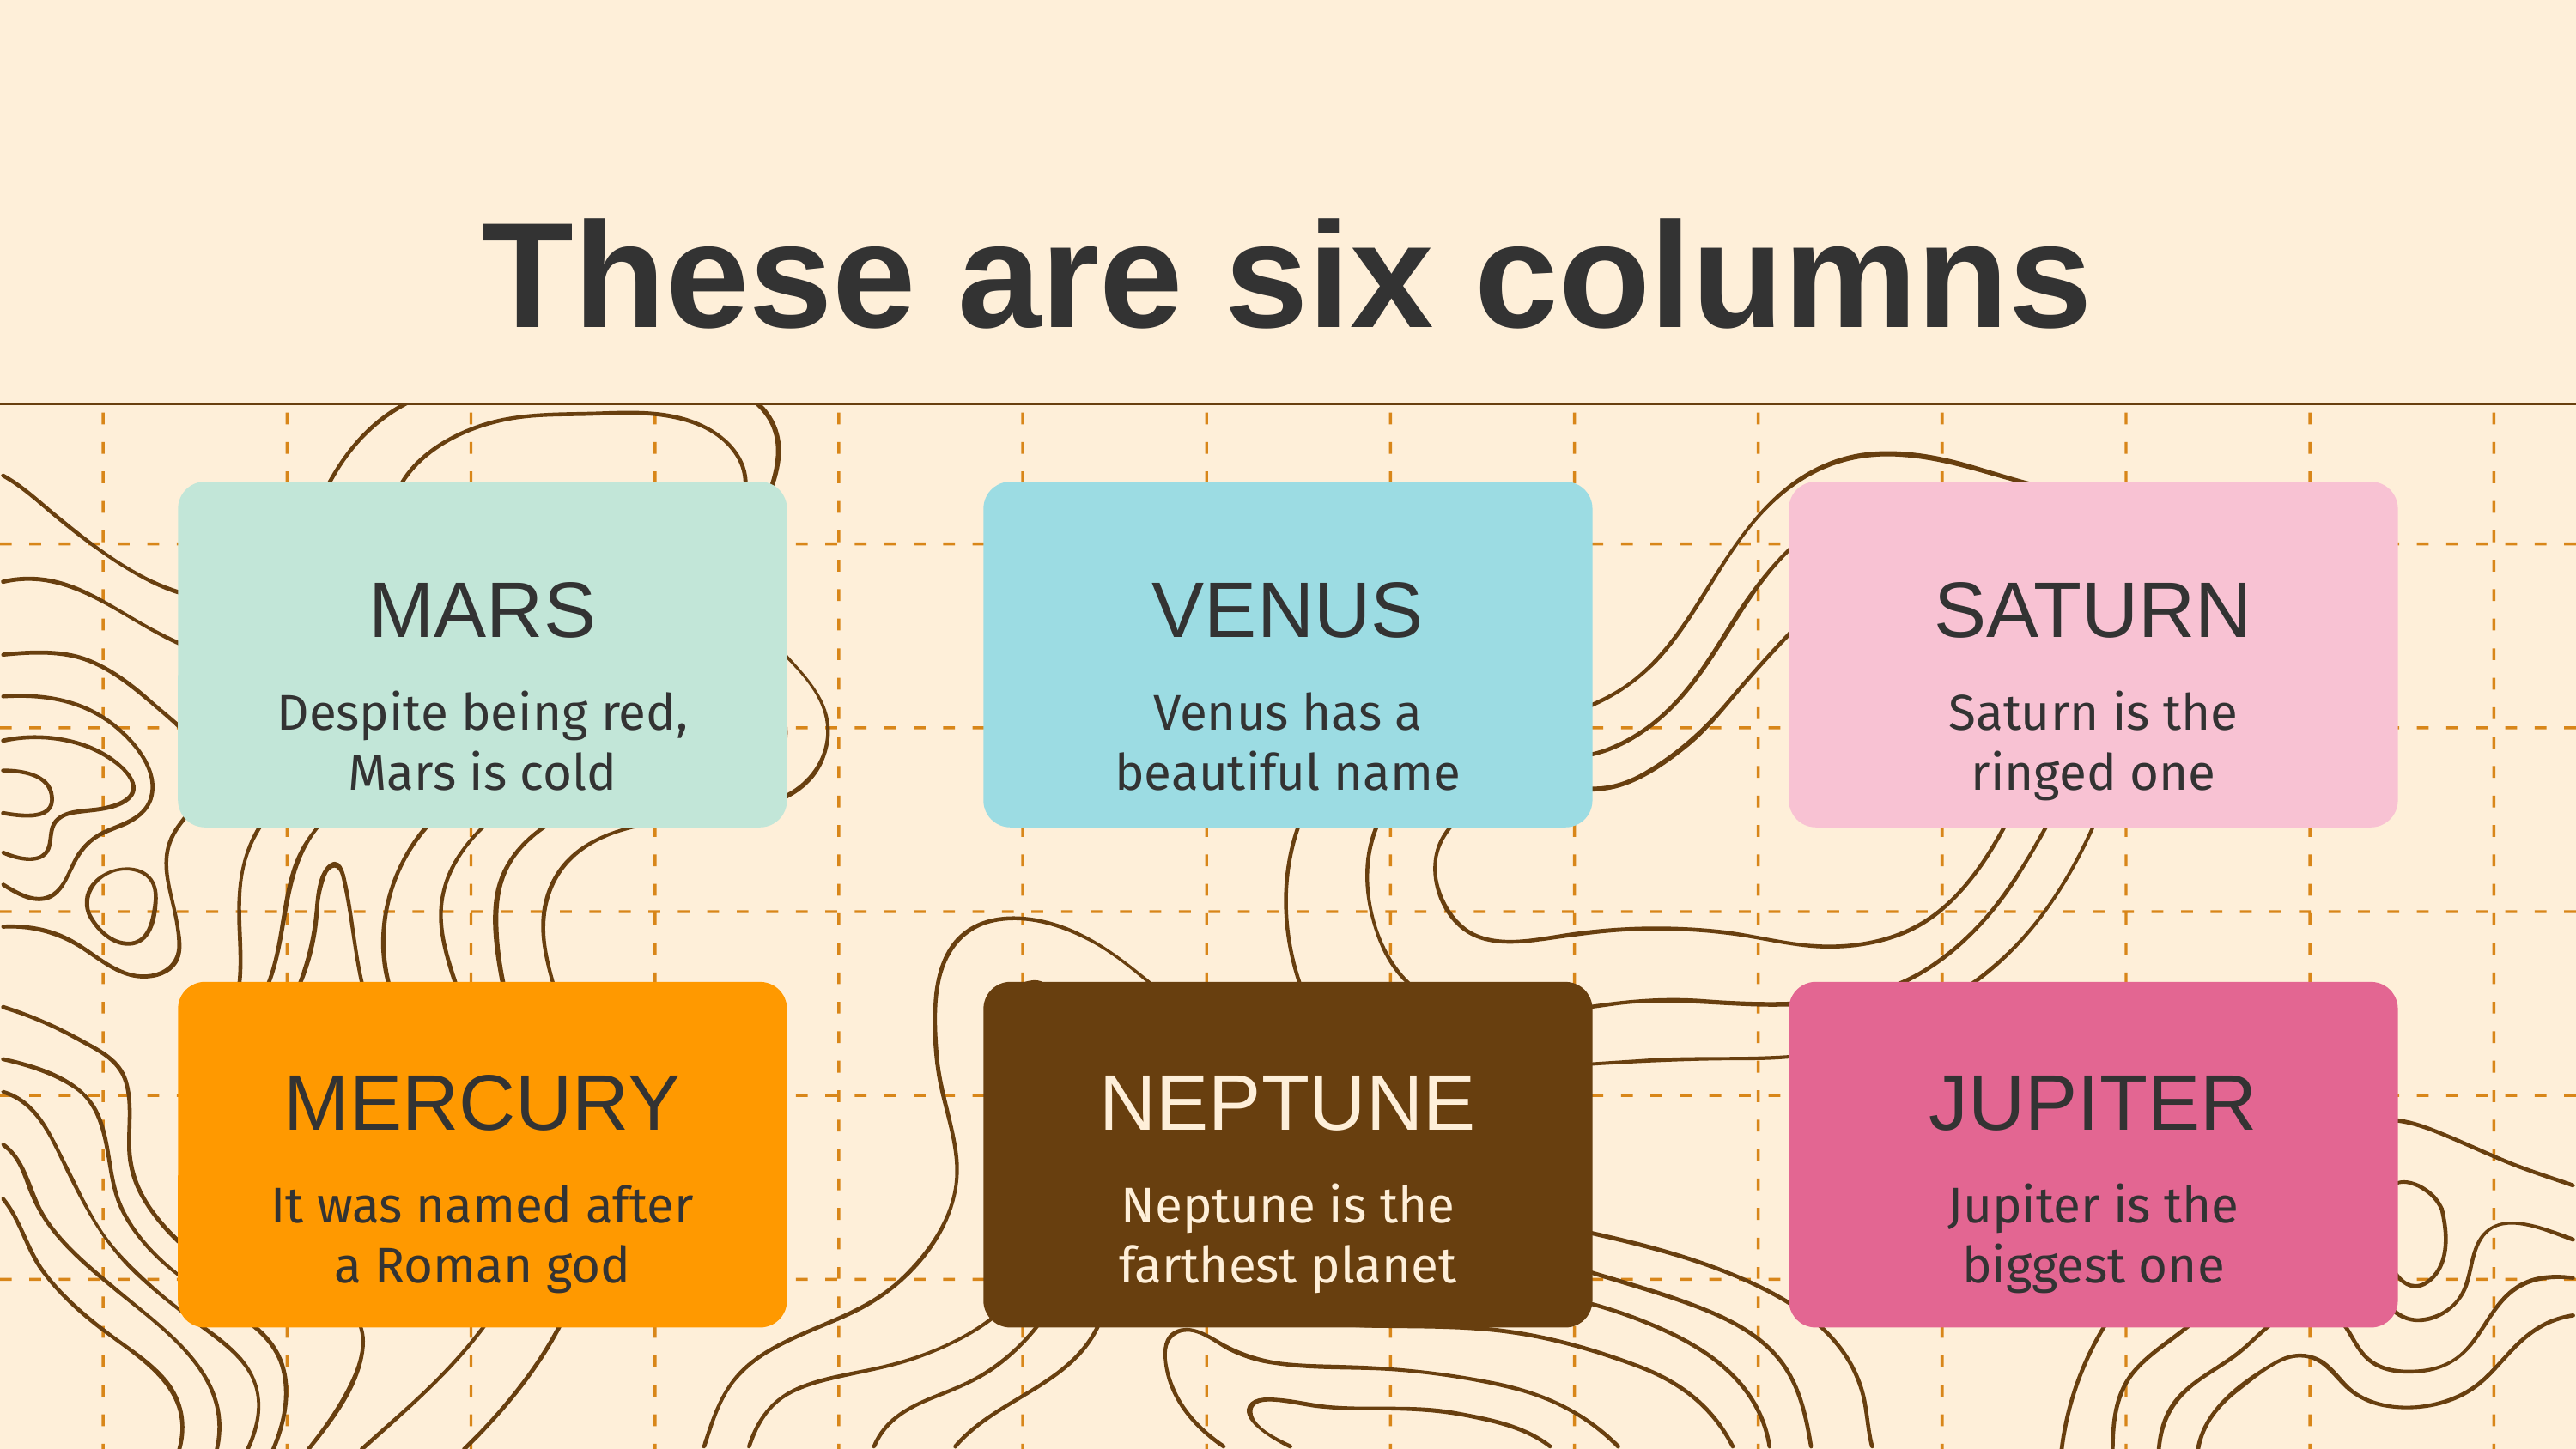

# These are six columns

MARS
VENUS
SATURN
Despite being red, Mars is cold
Venus has a beautiful name
Saturn is the ringed one

MERCURY
NEPTUNE
JUPITER
It was named after a Roman god
Neptune is the farthest planet
Jupiter is the biggest one